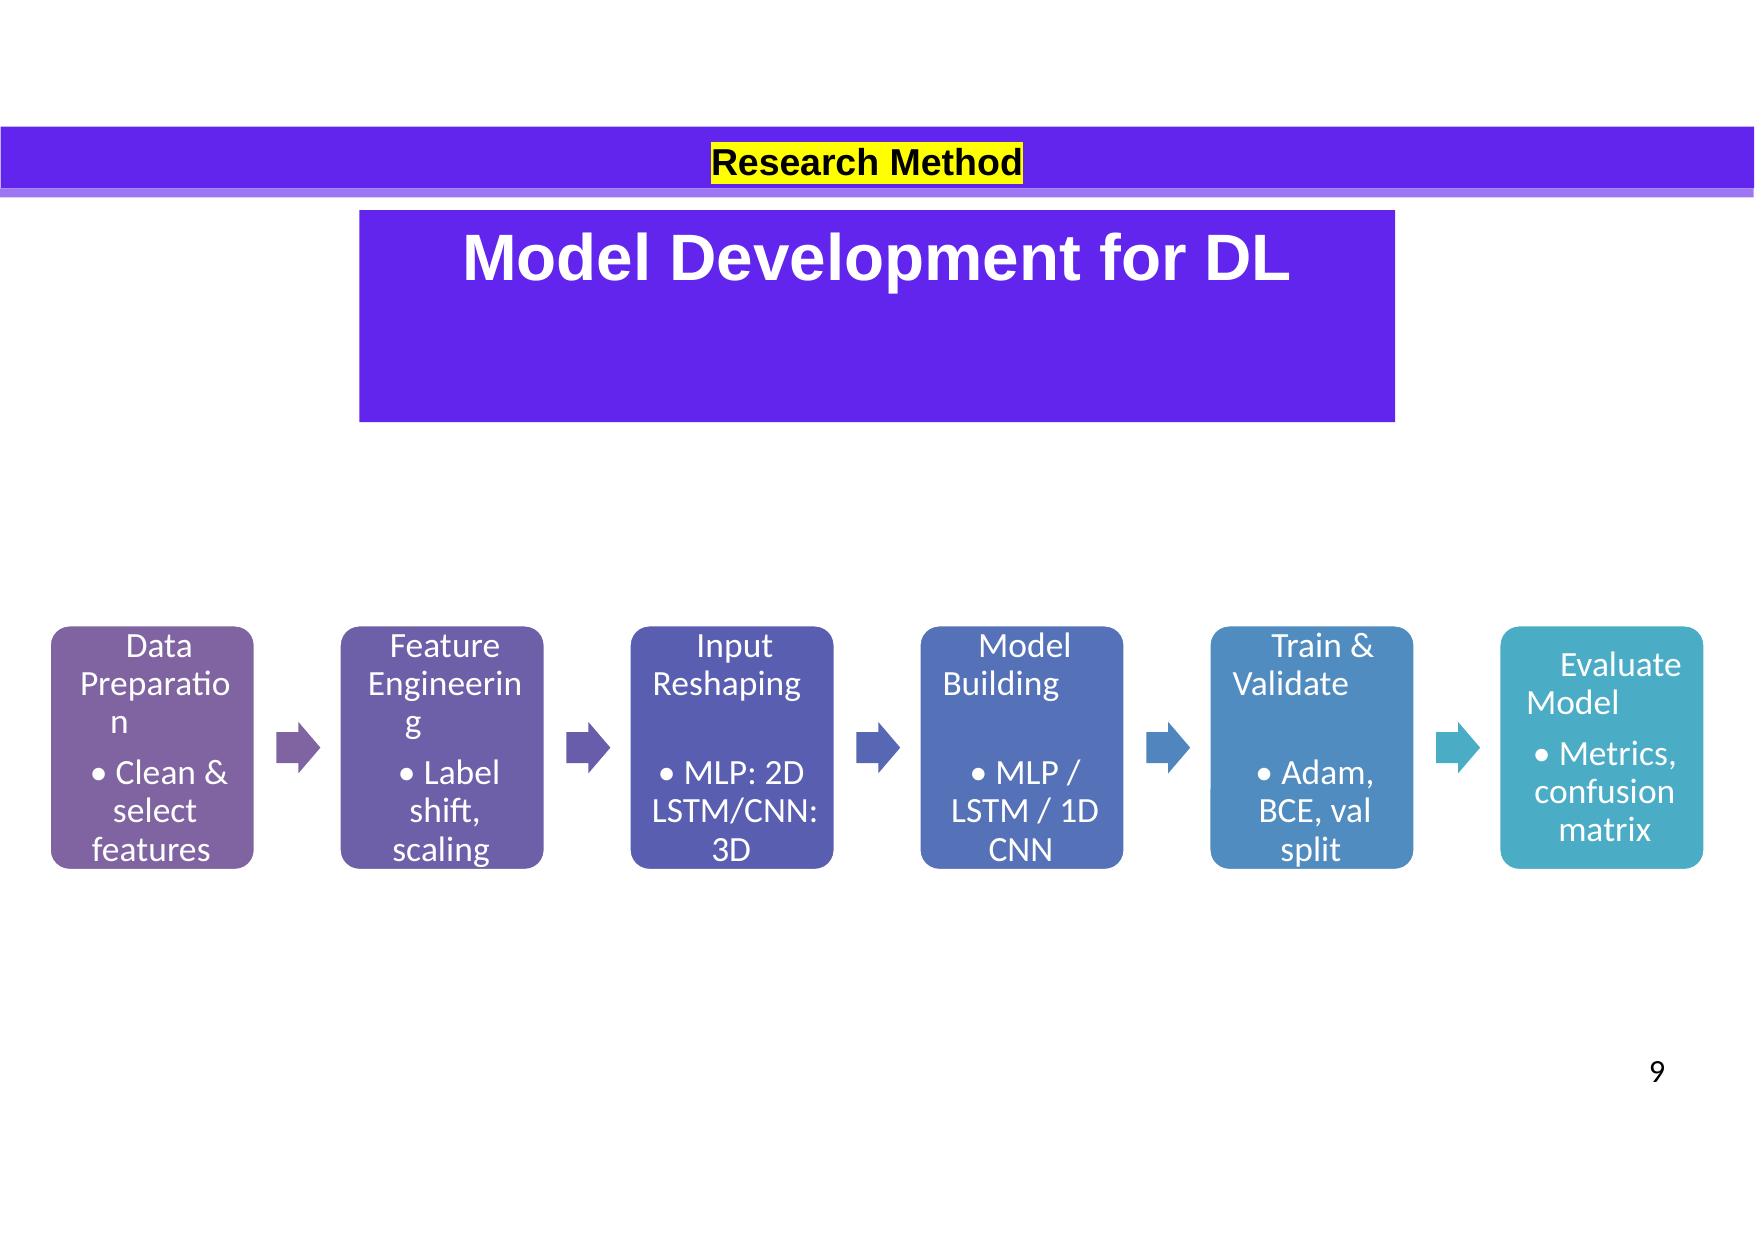

Research Method
# Model Development for DL
Data Processing
 Data Preparation
 • Clean & select features

Feature Engineering
 • Label shift, scaling

Input Reshaping
• MLP: 2D  LSTM/CNN: 3D

Model Building
• MLP / LSTM / 1D CNN

  Train & Validate
• Adam, BCE, val split

    Evaluate Model
• Metrics, confusion matrix
9